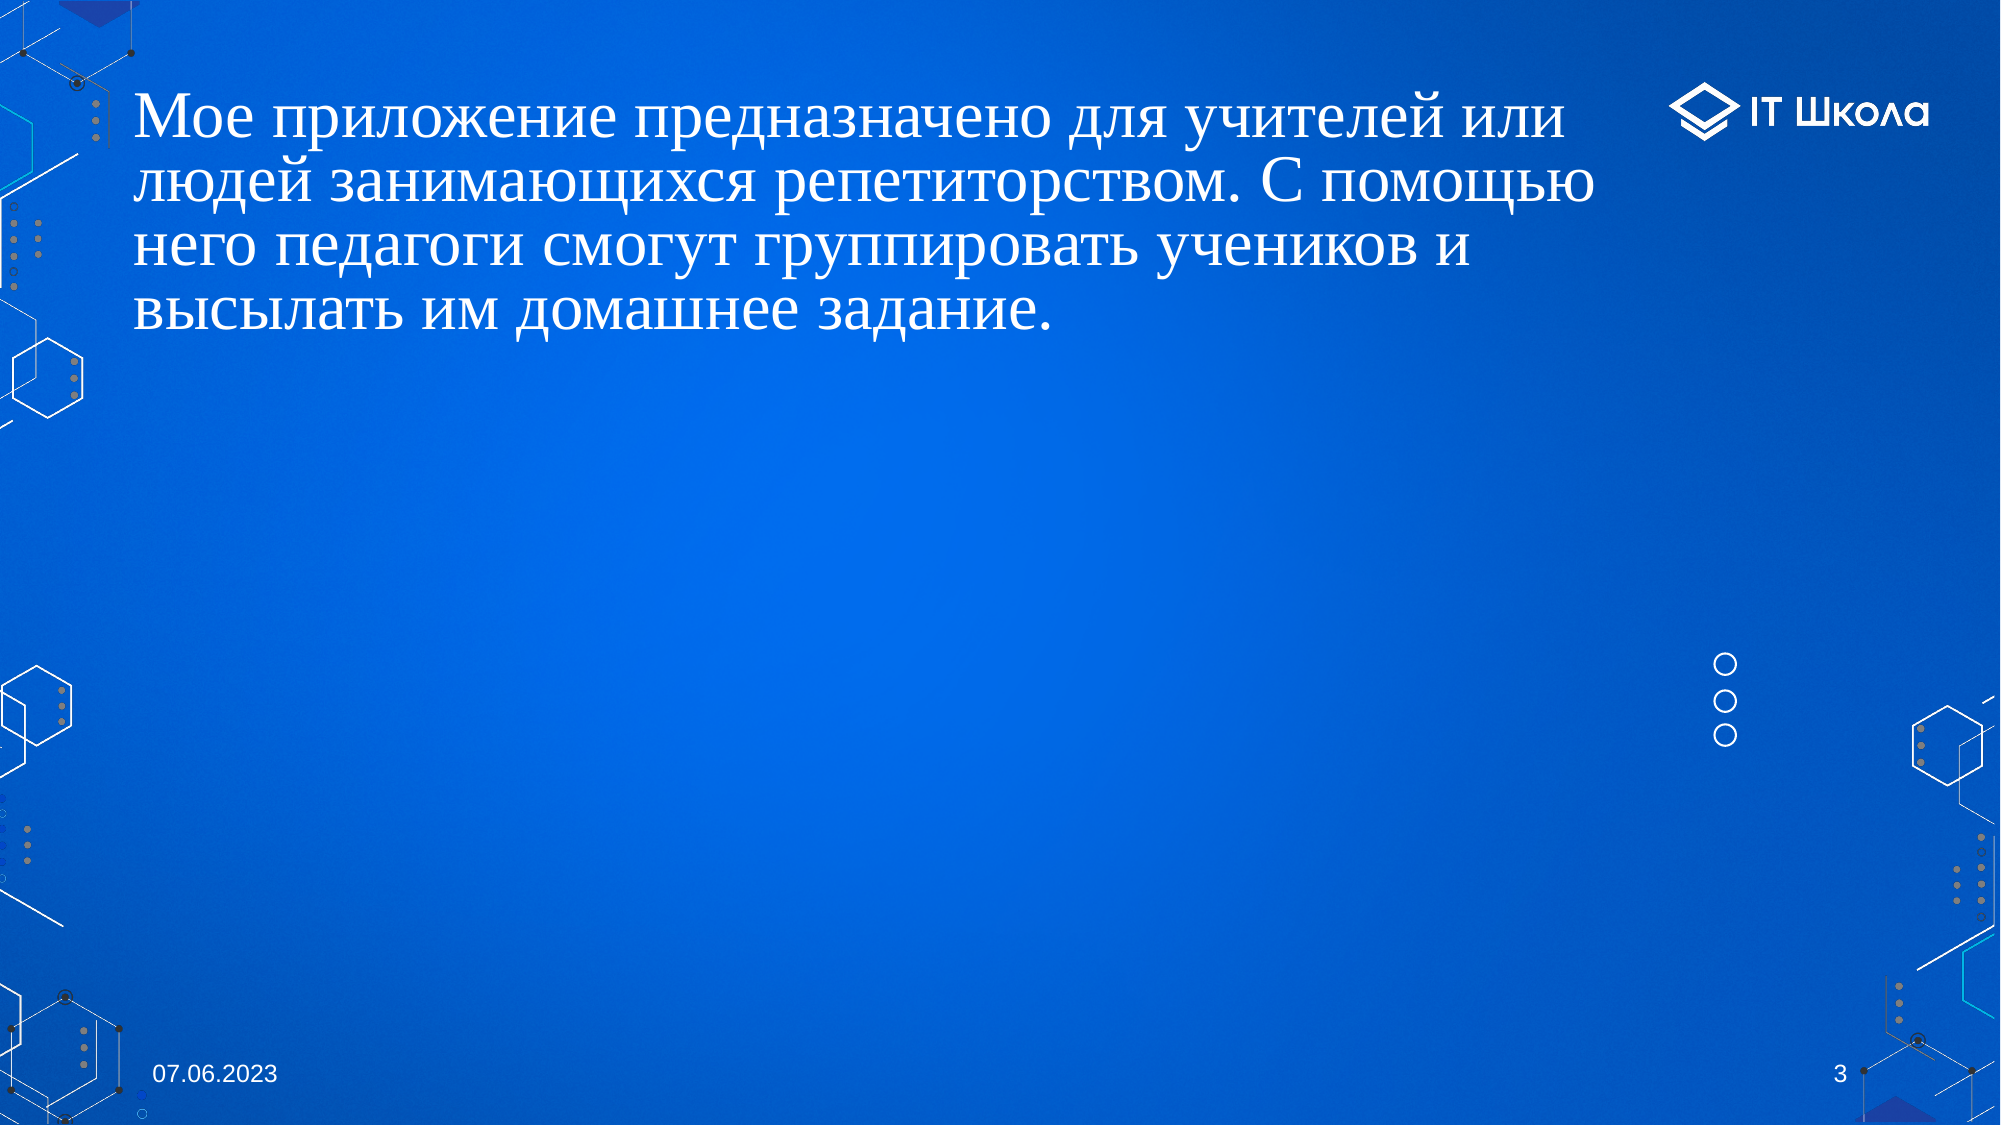

# Мое приложение предназначено для учителей или людей занимающихся репетиторством. С помощью него педагоги смогут группировать учеников и высылать им домашнее задание.

07.06.2023
3